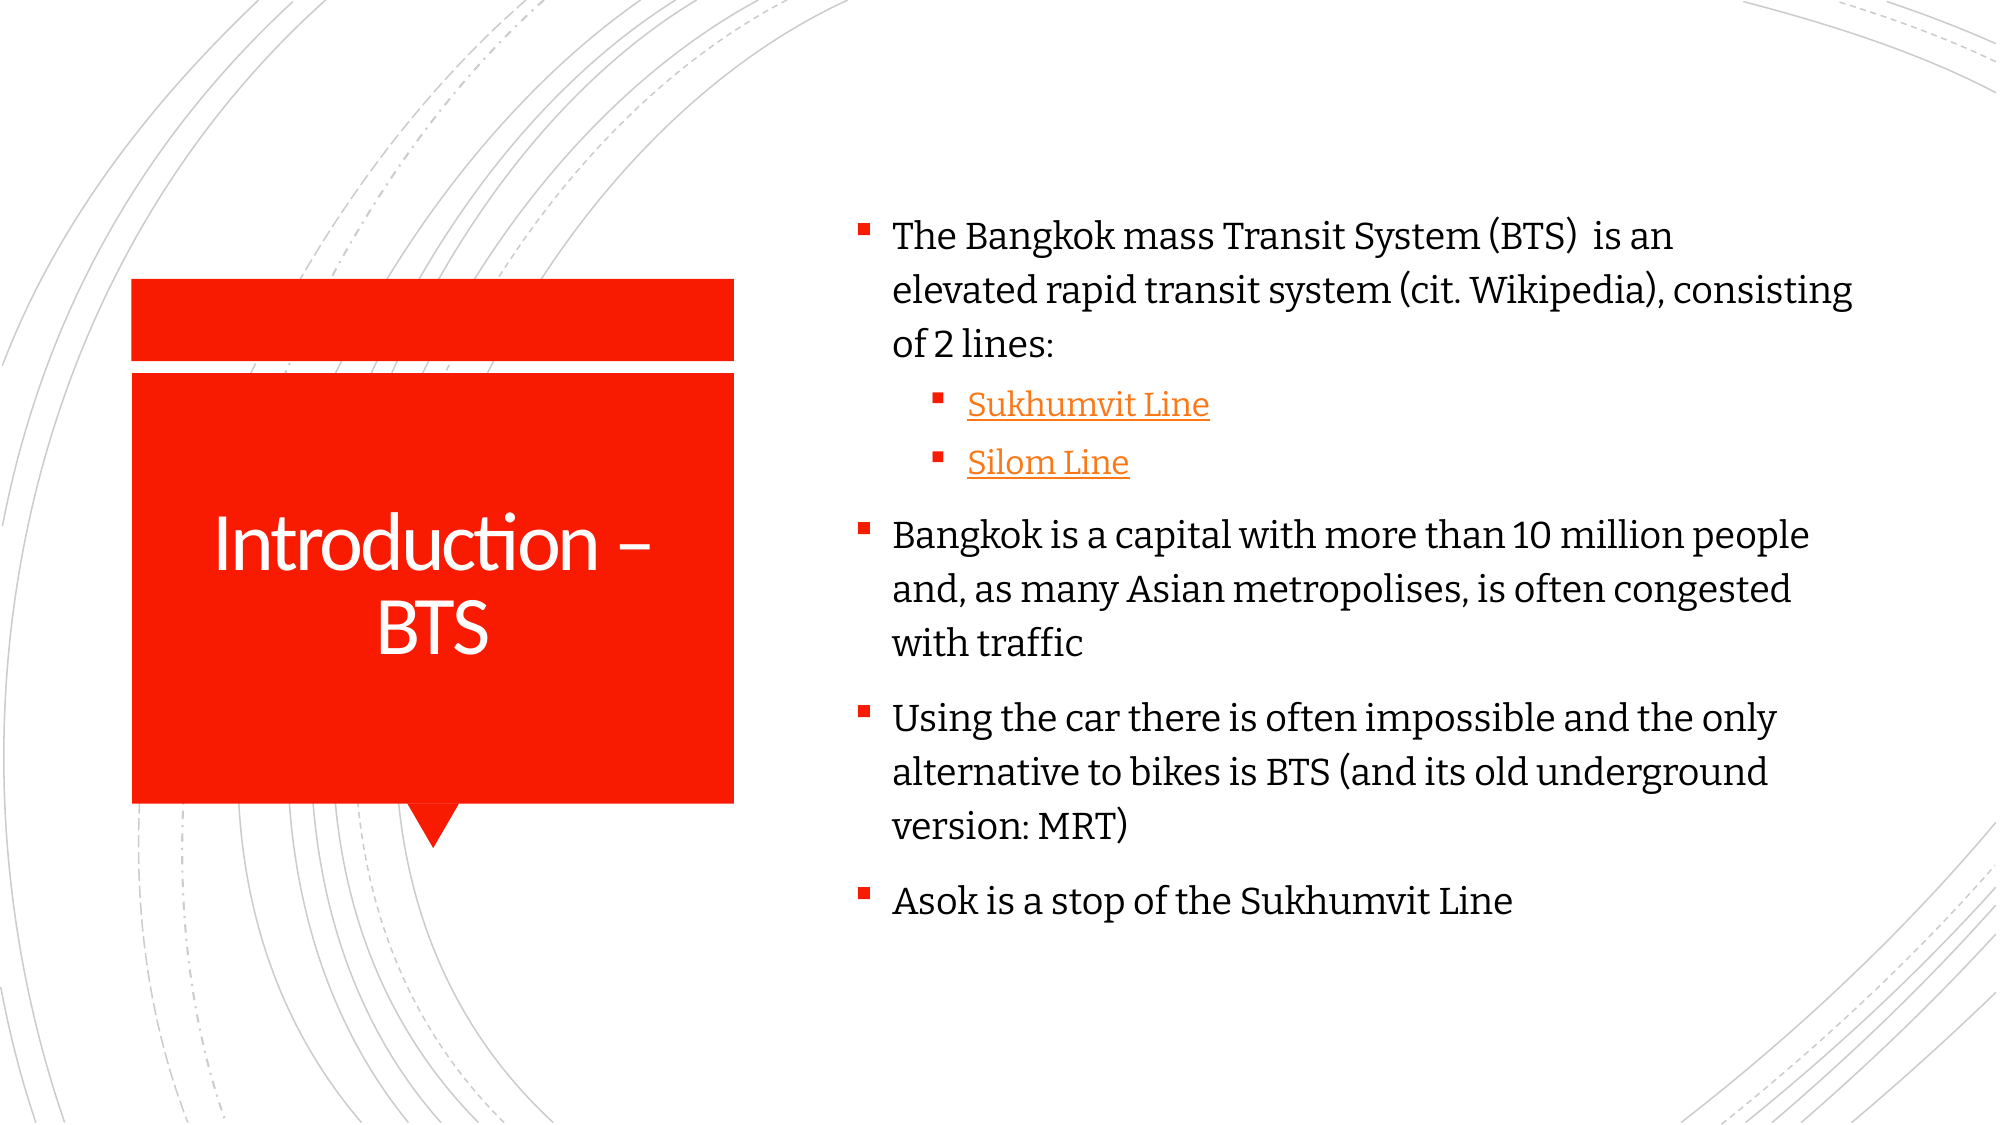

The Bangkok mass Transit System (BTS)  is an elevated rapid transit system (cit. Wikipedia), consisting of 2 lines:
Sukhumvit Line
Silom Line
Bangkok is a capital with more than 10 million people and, as many Asian metropolises, is often congested with traffic
Using the car there is often impossible and the only alternative to bikes is BTS (and its old underground version: MRT)
Asok is a stop of the Sukhumvit Line
# Introduction – BTS